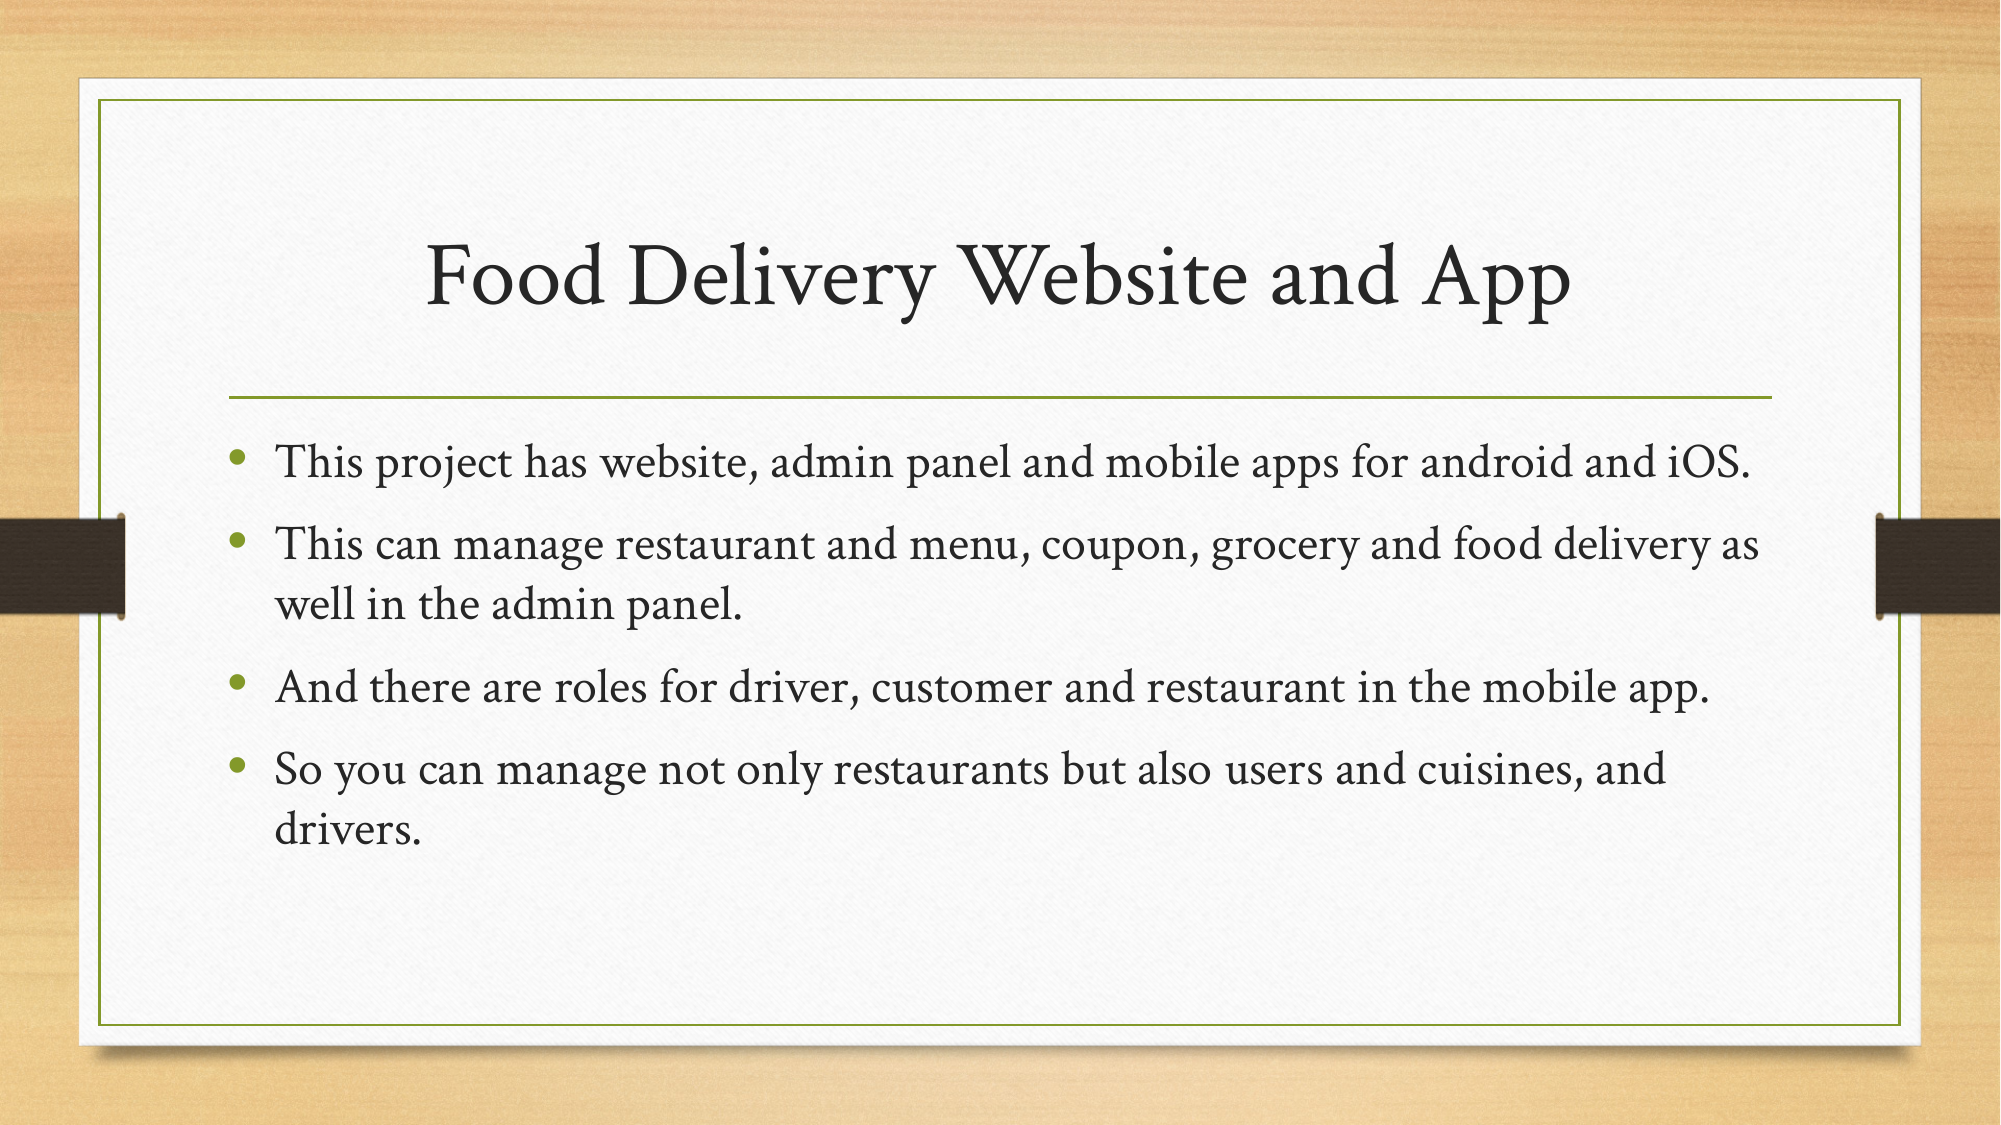

# Food Delivery Website and App
This project has website, admin panel and mobile apps for android and iOS.
This can manage restaurant and menu, coupon, grocery and food delivery as well in the admin panel.
And there are roles for driver, customer and restaurant in the mobile app.
So you can manage not only restaurants but also users and cuisines, and drivers.